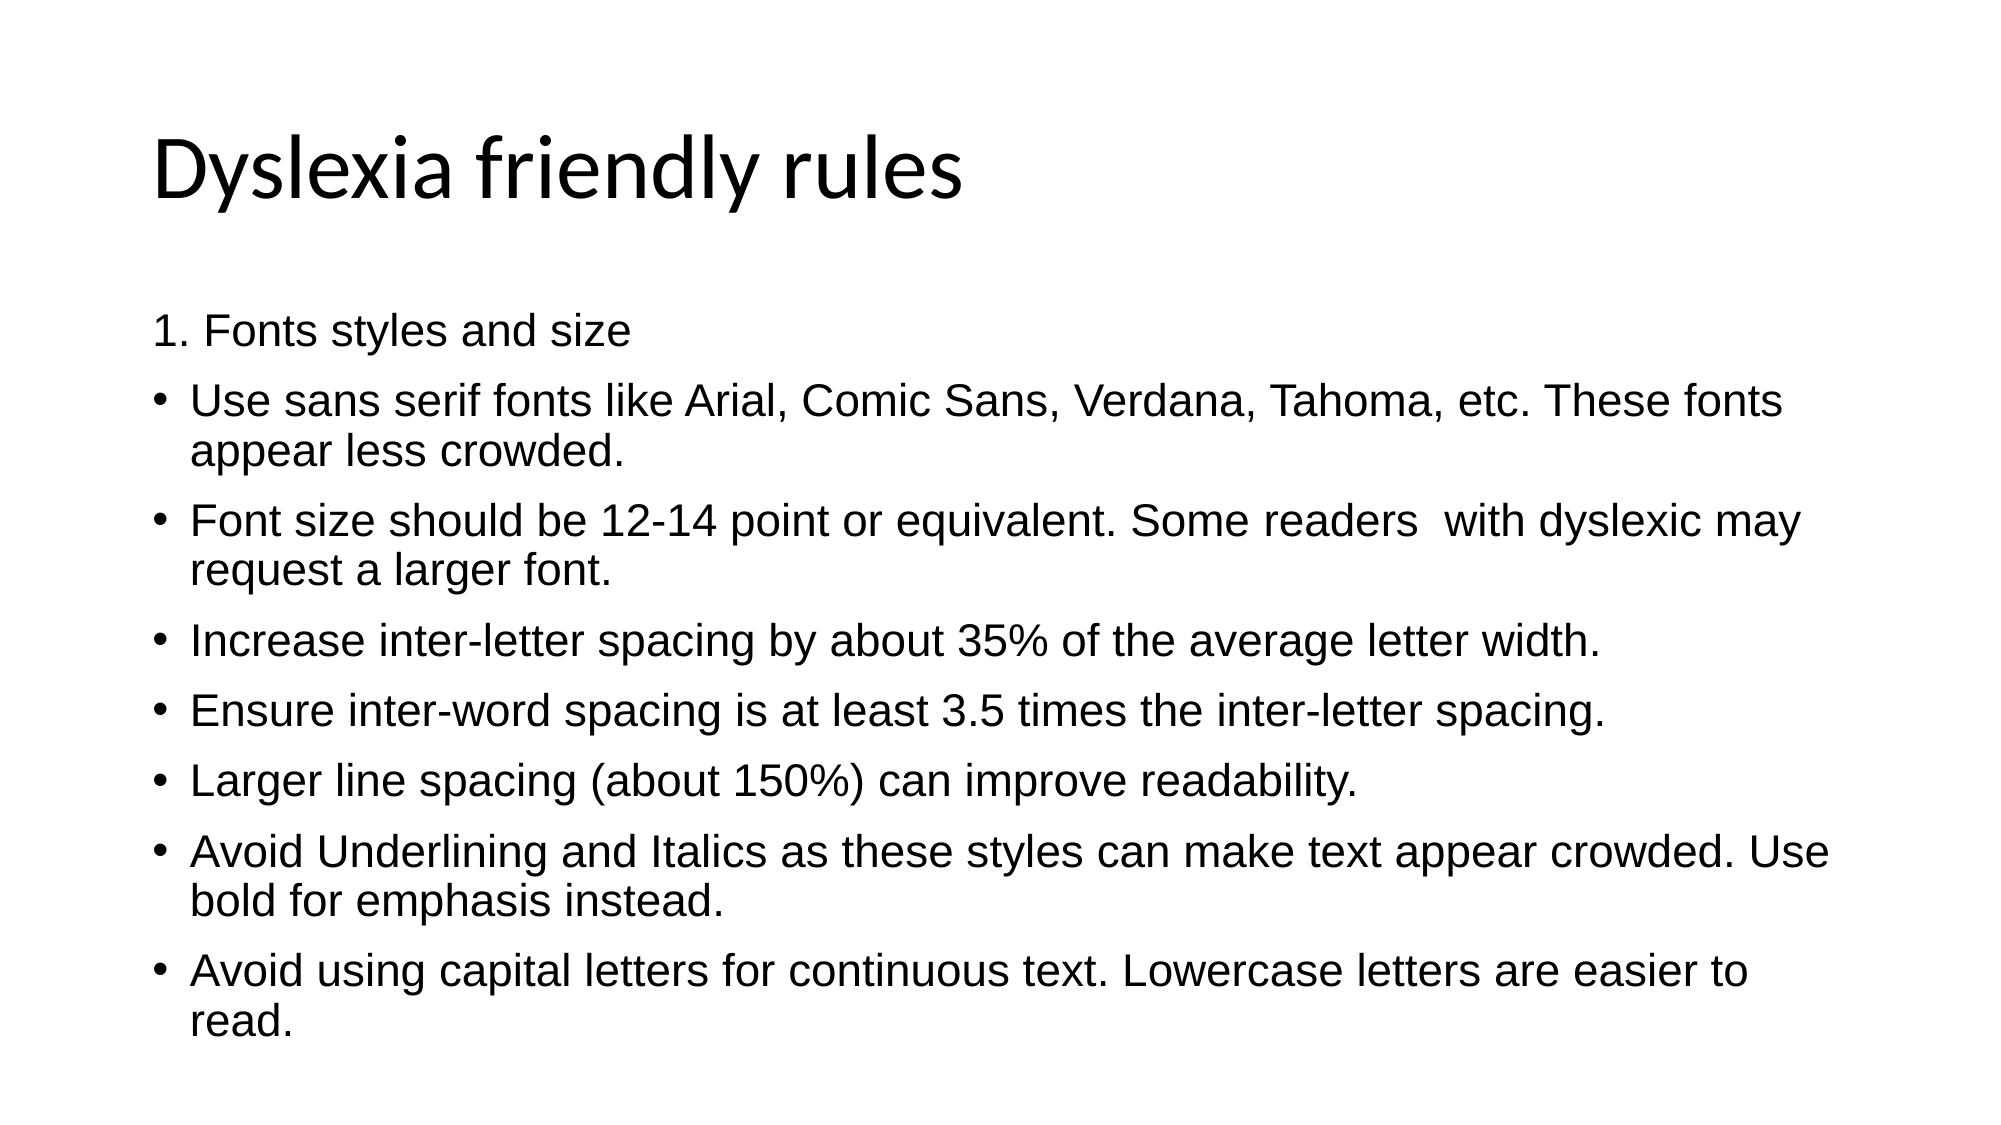

# Dyslexia friendly rules
1. Fonts styles and size
Use sans serif fonts like Arial, Comic Sans, Verdana, Tahoma, etc. These fonts appear less crowded.
Font size should be 12-14 point or equivalent. Some readers  with dyslexic may request a larger font.
Increase inter-letter spacing by about 35% of the average letter width.
Ensure inter-word spacing is at least 3.5 times the inter-letter spacing.
Larger line spacing (about 150%) can improve readability.
Avoid Underlining and Italics as these styles can make text appear crowded. Use bold for emphasis instead.
Avoid using capital letters for continuous text. Lowercase letters are easier to read.